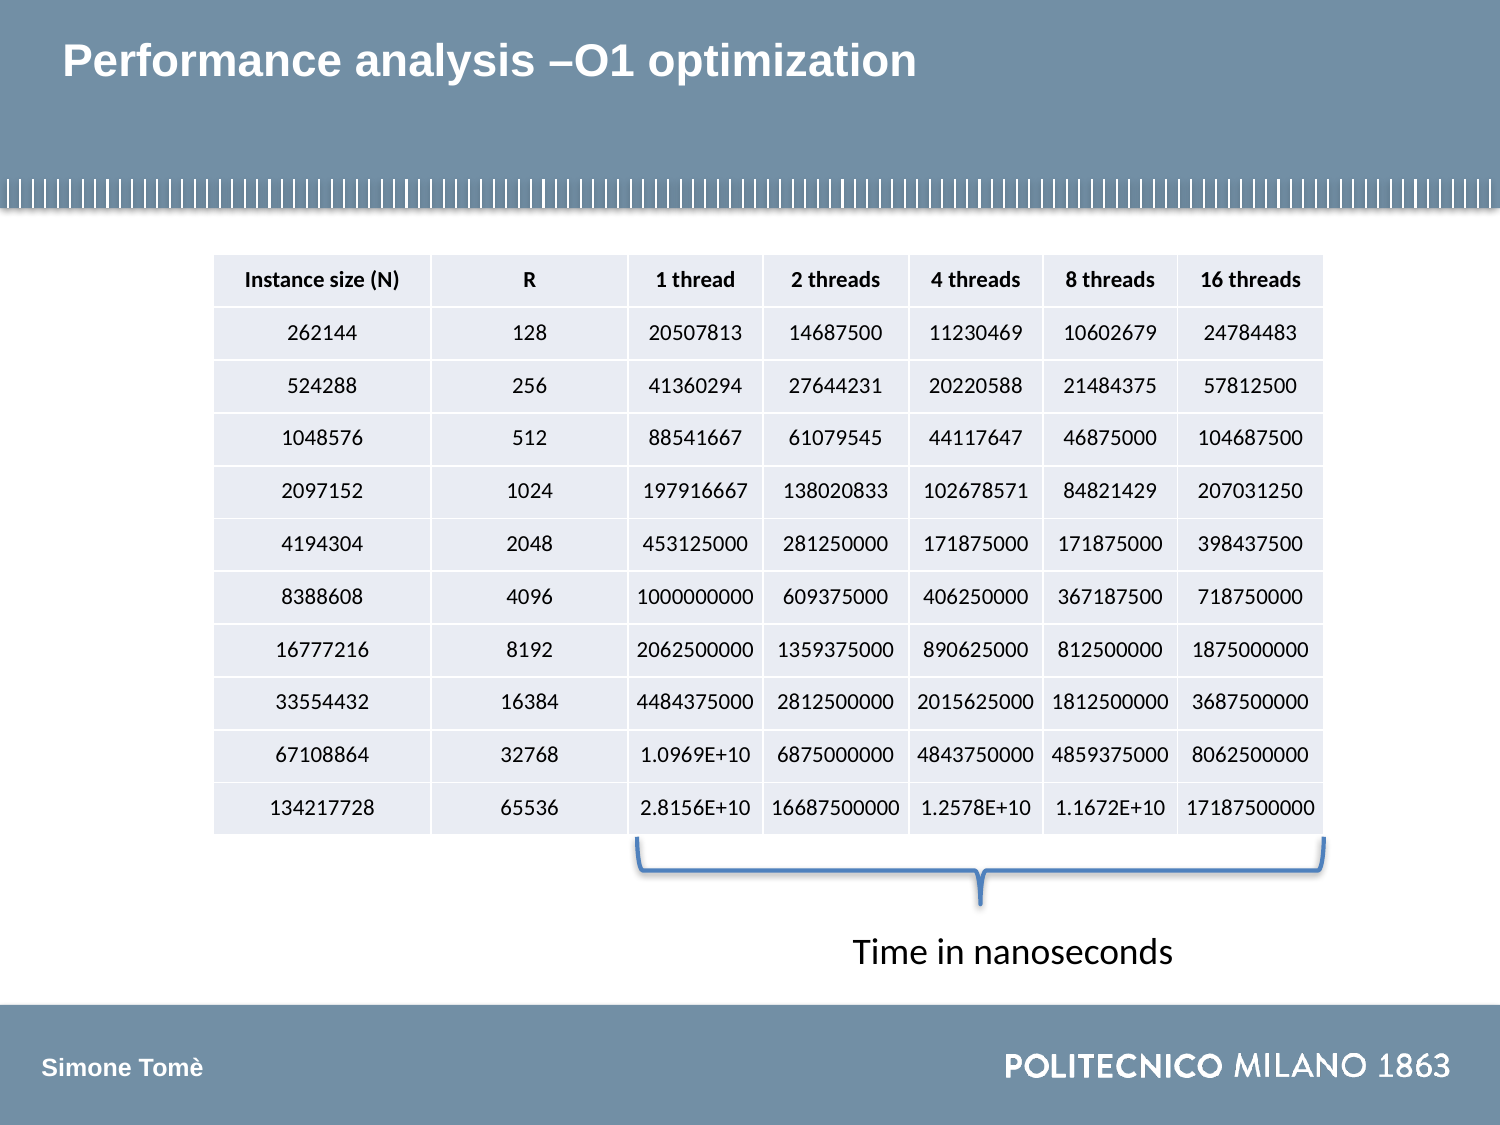

# Performance analysis –O1 optimization
| Instance size (N) | R | 1 thread | 2 threads | 4 threads | 8 threads | 16 threads |
| --- | --- | --- | --- | --- | --- | --- |
| 262144 | 128 | 20507813 | 14687500 | 11230469 | 10602679 | 24784483 |
| 524288 | 256 | 41360294 | 27644231 | 20220588 | 21484375 | 57812500 |
| 1048576 | 512 | 88541667 | 61079545 | 44117647 | 46875000 | 104687500 |
| 2097152 | 1024 | 197916667 | 138020833 | 102678571 | 84821429 | 207031250 |
| 4194304 | 2048 | 453125000 | 281250000 | 171875000 | 171875000 | 398437500 |
| 8388608 | 4096 | 1000000000 | 609375000 | 406250000 | 367187500 | 718750000 |
| 16777216 | 8192 | 2062500000 | 1359375000 | 890625000 | 812500000 | 1875000000 |
| 33554432 | 16384 | 4484375000 | 2812500000 | 2015625000 | 1812500000 | 3687500000 |
| 67108864 | 32768 | 1.0969E+10 | 6875000000 | 4843750000 | 4859375000 | 8062500000 |
| 134217728 | 65536 | 2.8156E+10 | 16687500000 | 1.2578E+10 | 1.1672E+10 | 17187500000 |

Time in nanoseconds